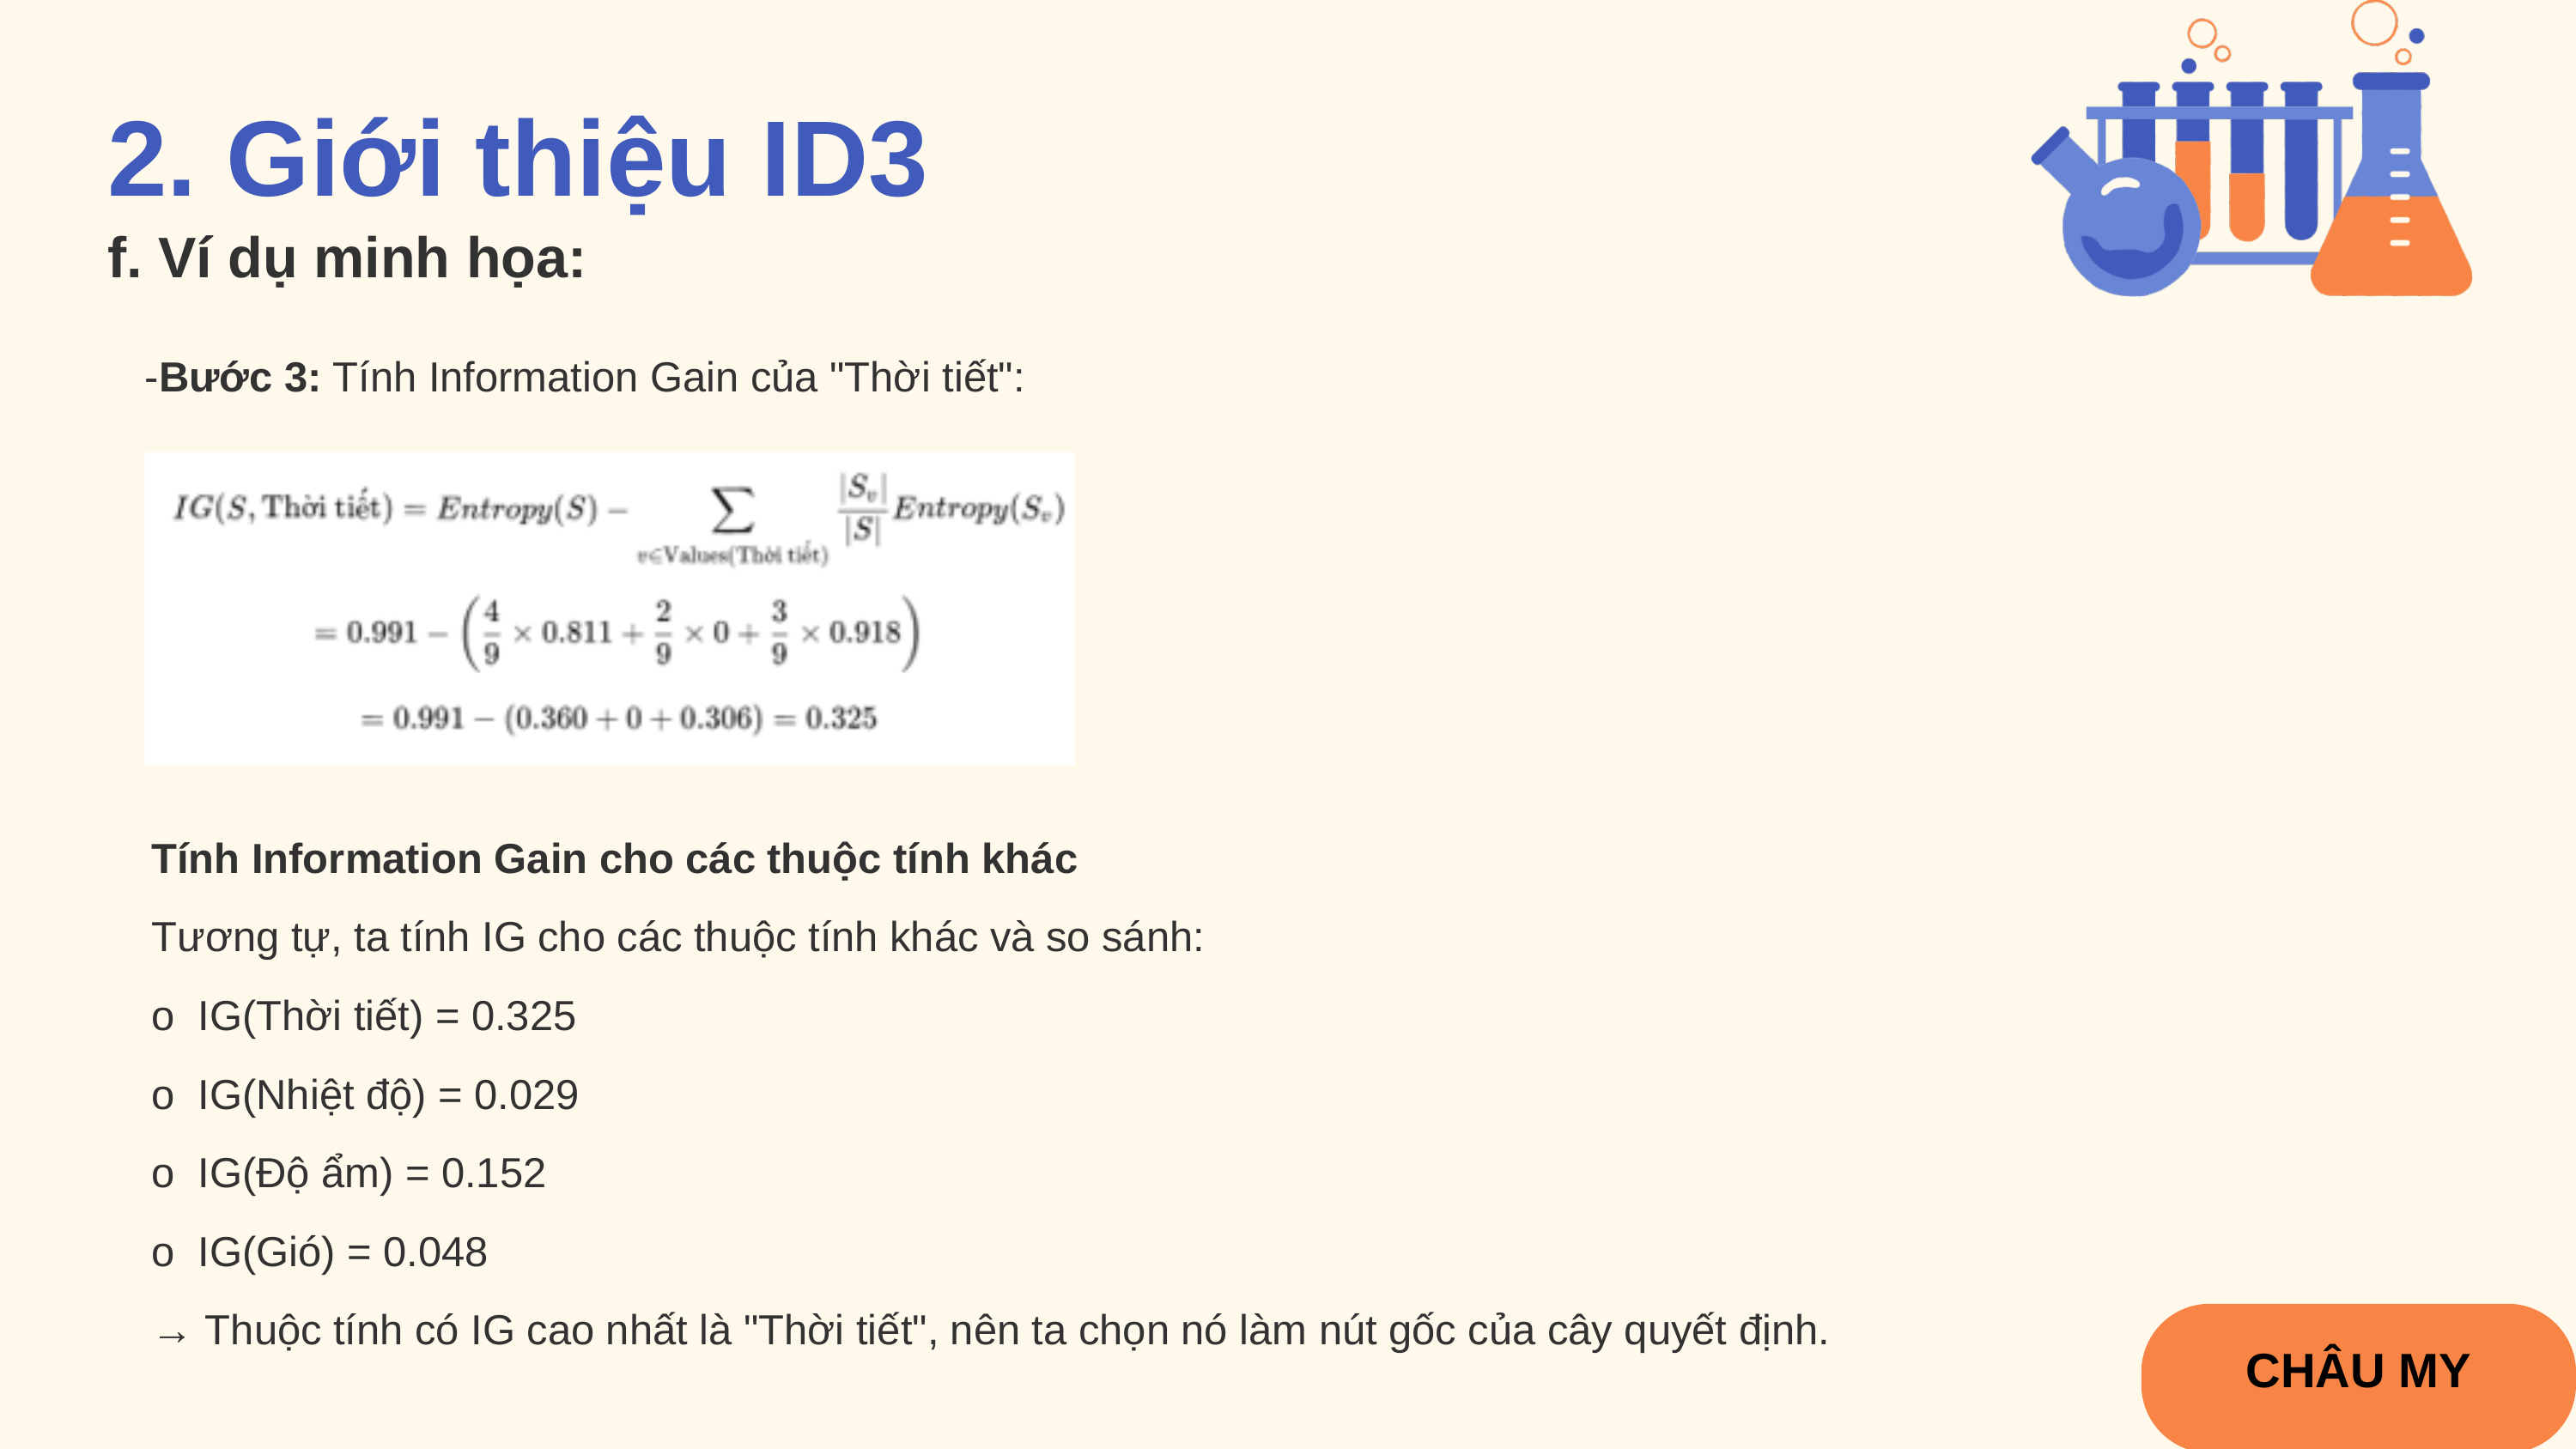

2. Giới thiệu ID3
f. Ví dụ minh họa:
-Bước 3: Tính Information Gain của "Thời tiết":

Tính Information Gain cho các thuộc tính khác
Tương tự, ta tính IG cho các thuộc tính khác và so sánh:
o  IG(Thời tiết) = 0.325
o  IG(Nhiệt độ) = 0.029
o  IG(Độ ẩm) = 0.152
o  IG(Gió) = 0.048
→ Thuộc tính có IG cao nhất là "Thời tiết", nên ta chọn nó làm nút gốc của cây quyết định.

CHÂU MY